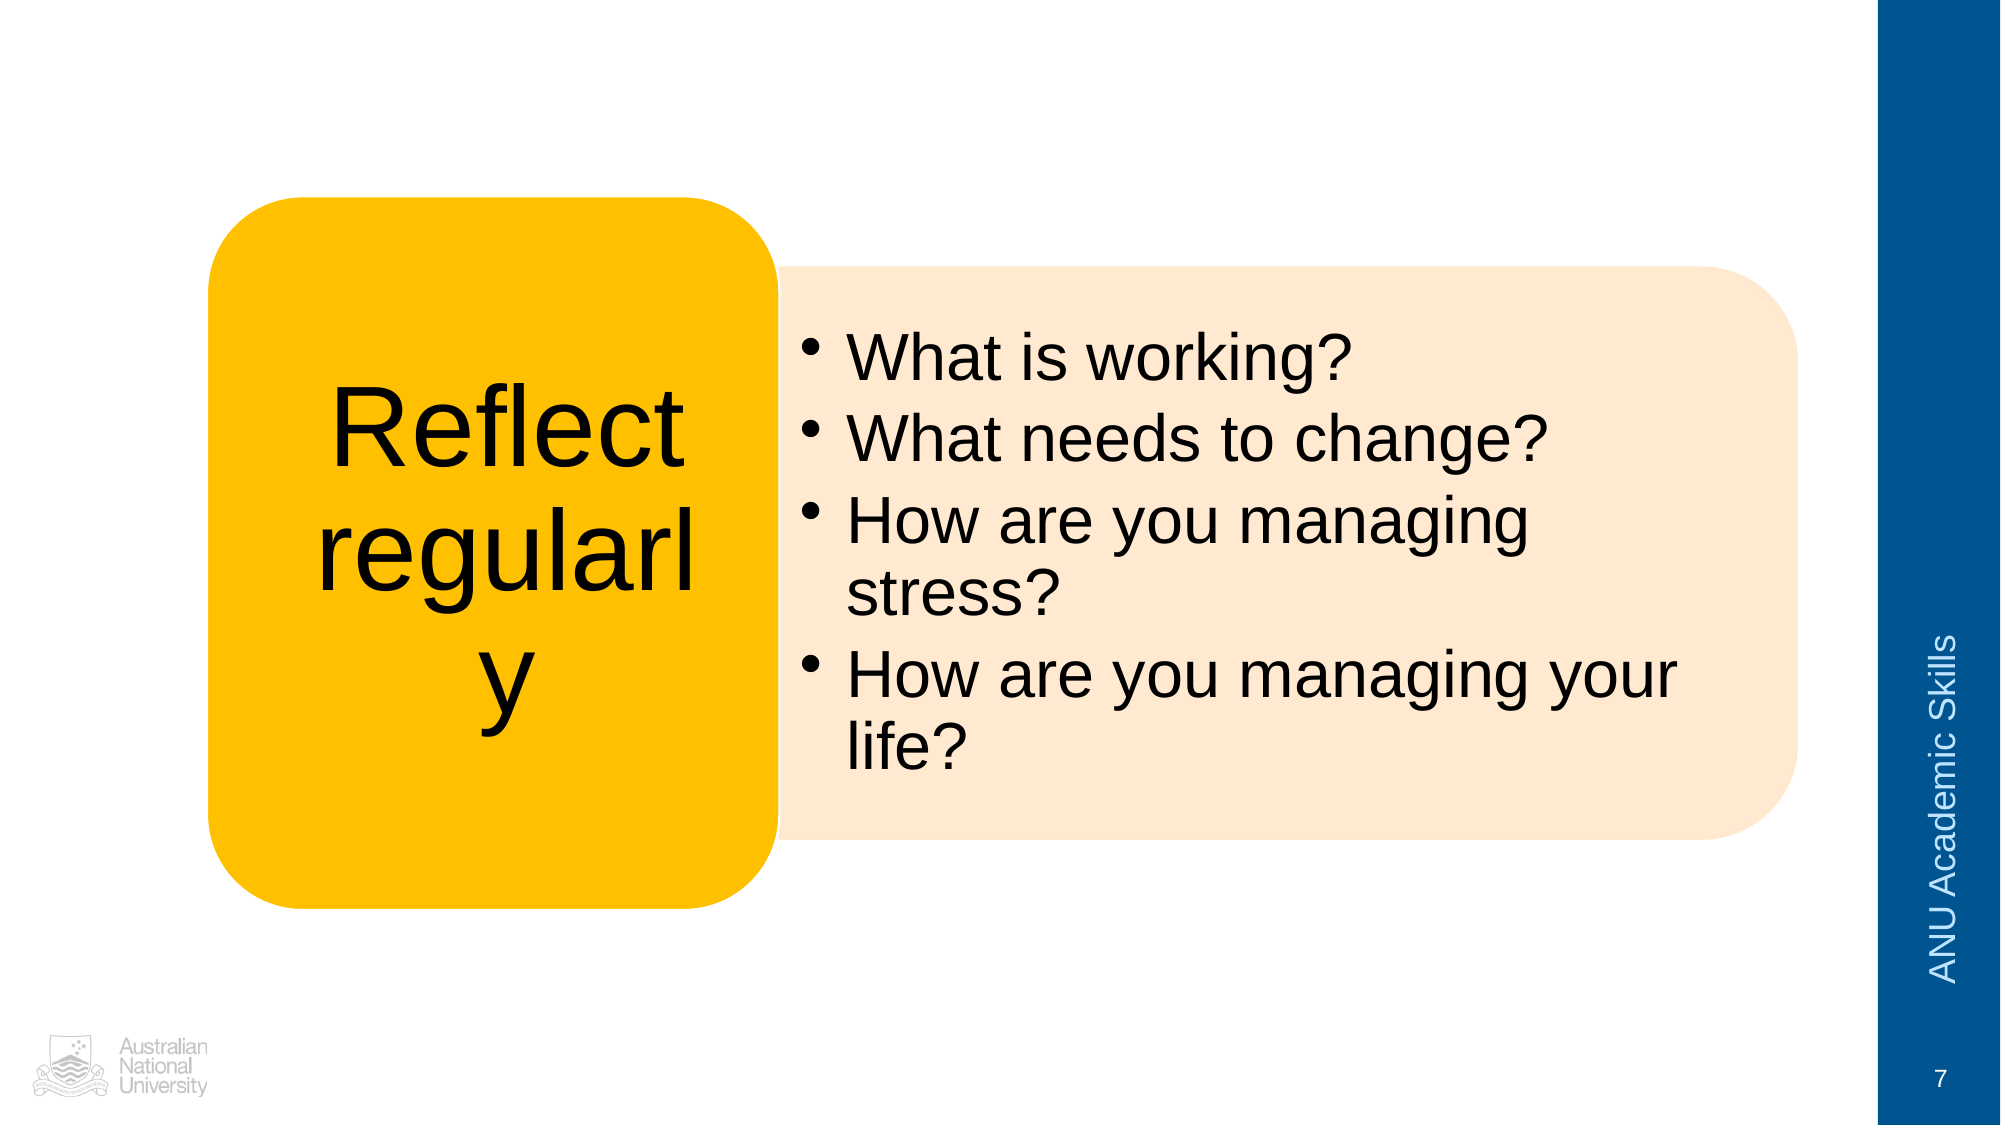

What is working?
What needs to change?
How are you managing stress?
How are you managing your life?
Reflect regularly
ANU Academic Skills
7